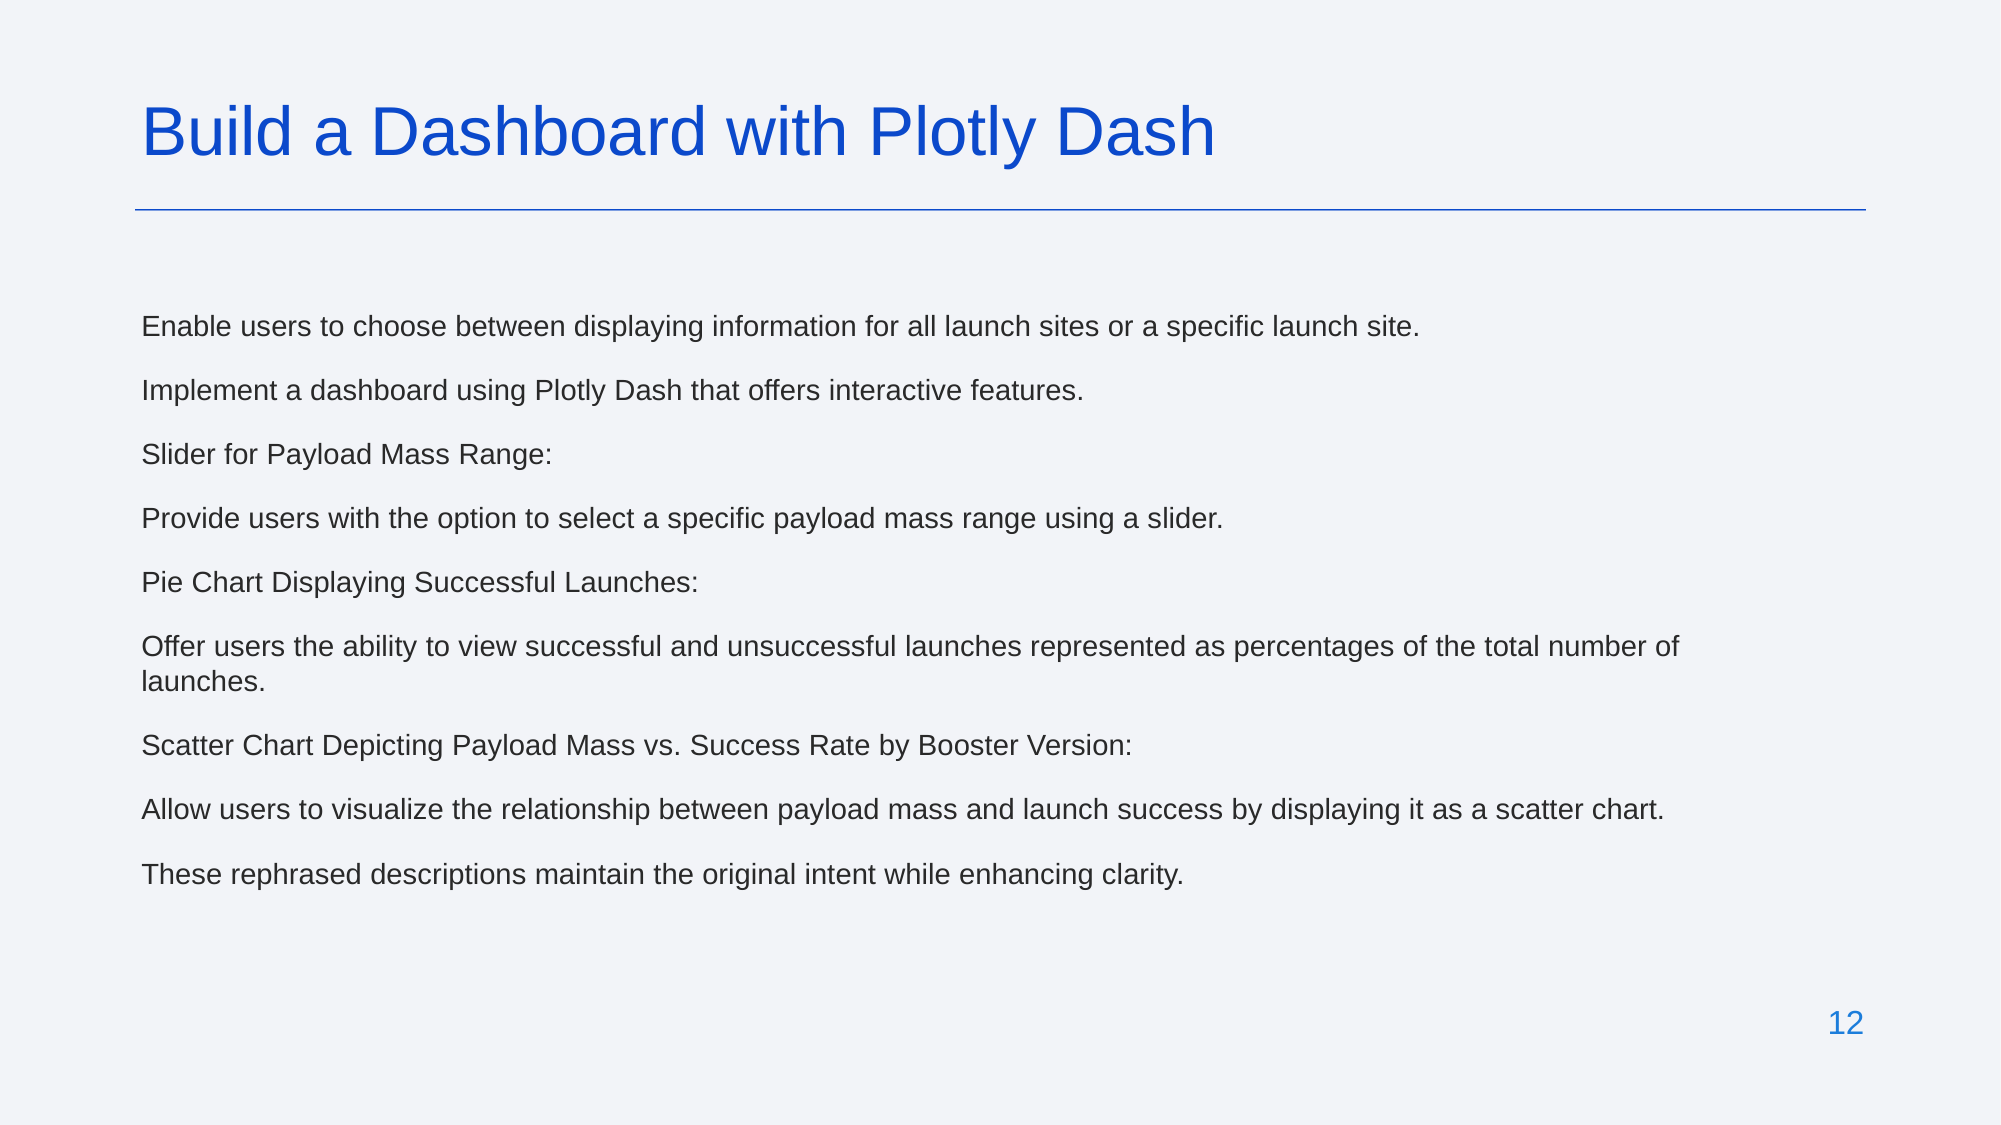

Build a Dashboard with Plotly Dash
Enable users to choose between displaying information for all launch sites or a specific launch site.
Implement a dashboard using Plotly Dash that offers interactive features.
Slider for Payload Mass Range:
Provide users with the option to select a specific payload mass range using a slider.
Pie Chart Displaying Successful Launches:
Offer users the ability to view successful and unsuccessful launches represented as percentages of the total number of launches.
Scatter Chart Depicting Payload Mass vs. Success Rate by Booster Version:
Allow users to visualize the relationship between payload mass and launch success by displaying it as a scatter chart.
These rephrased descriptions maintain the original intent while enhancing clarity.
12